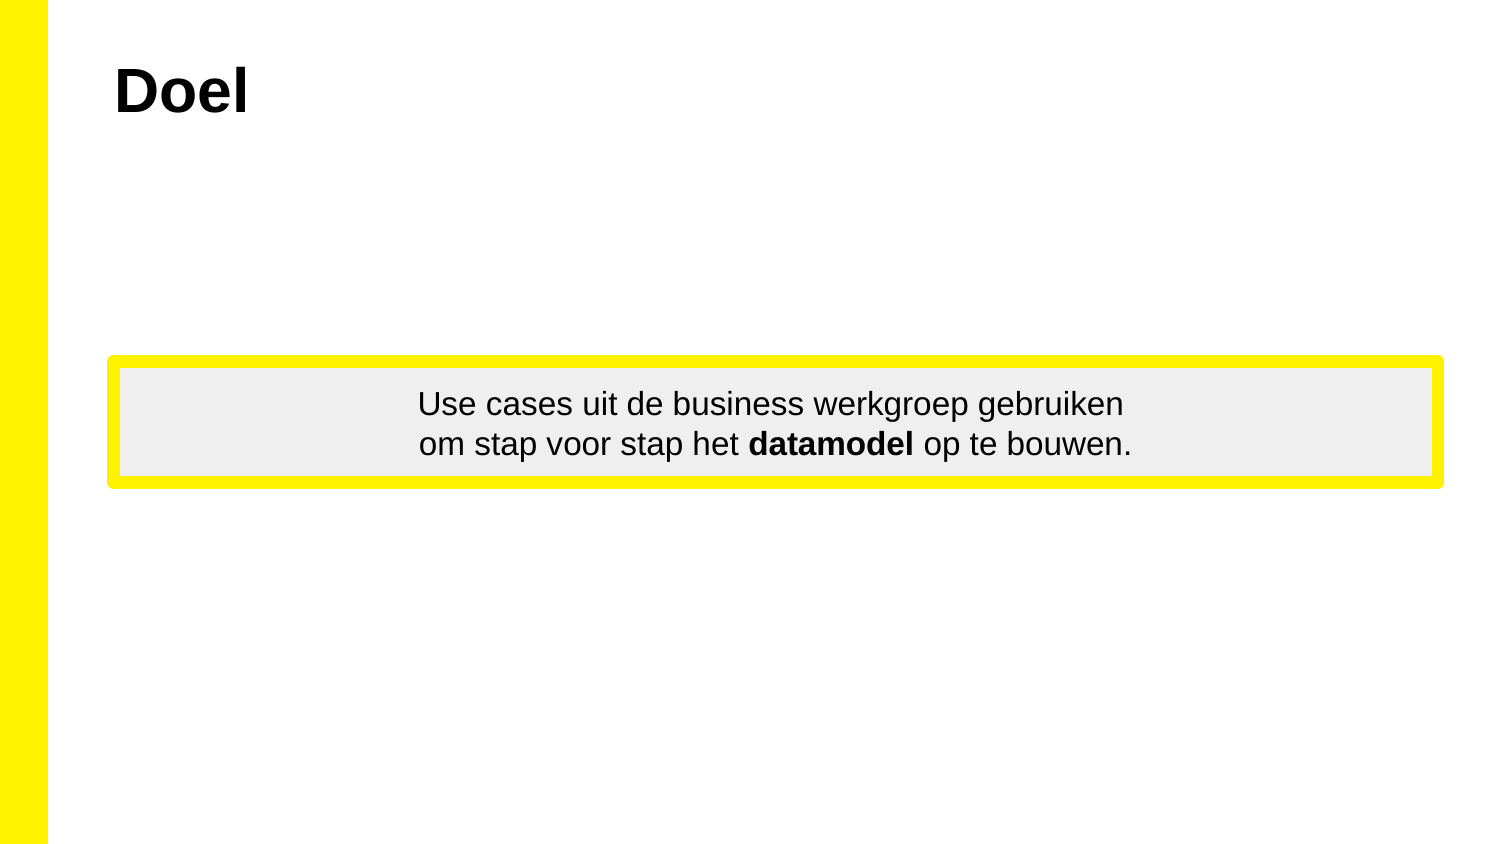

Doel
Use cases uit de business werkgroep gebruiken
om stap voor stap het datamodel op te bouwen.